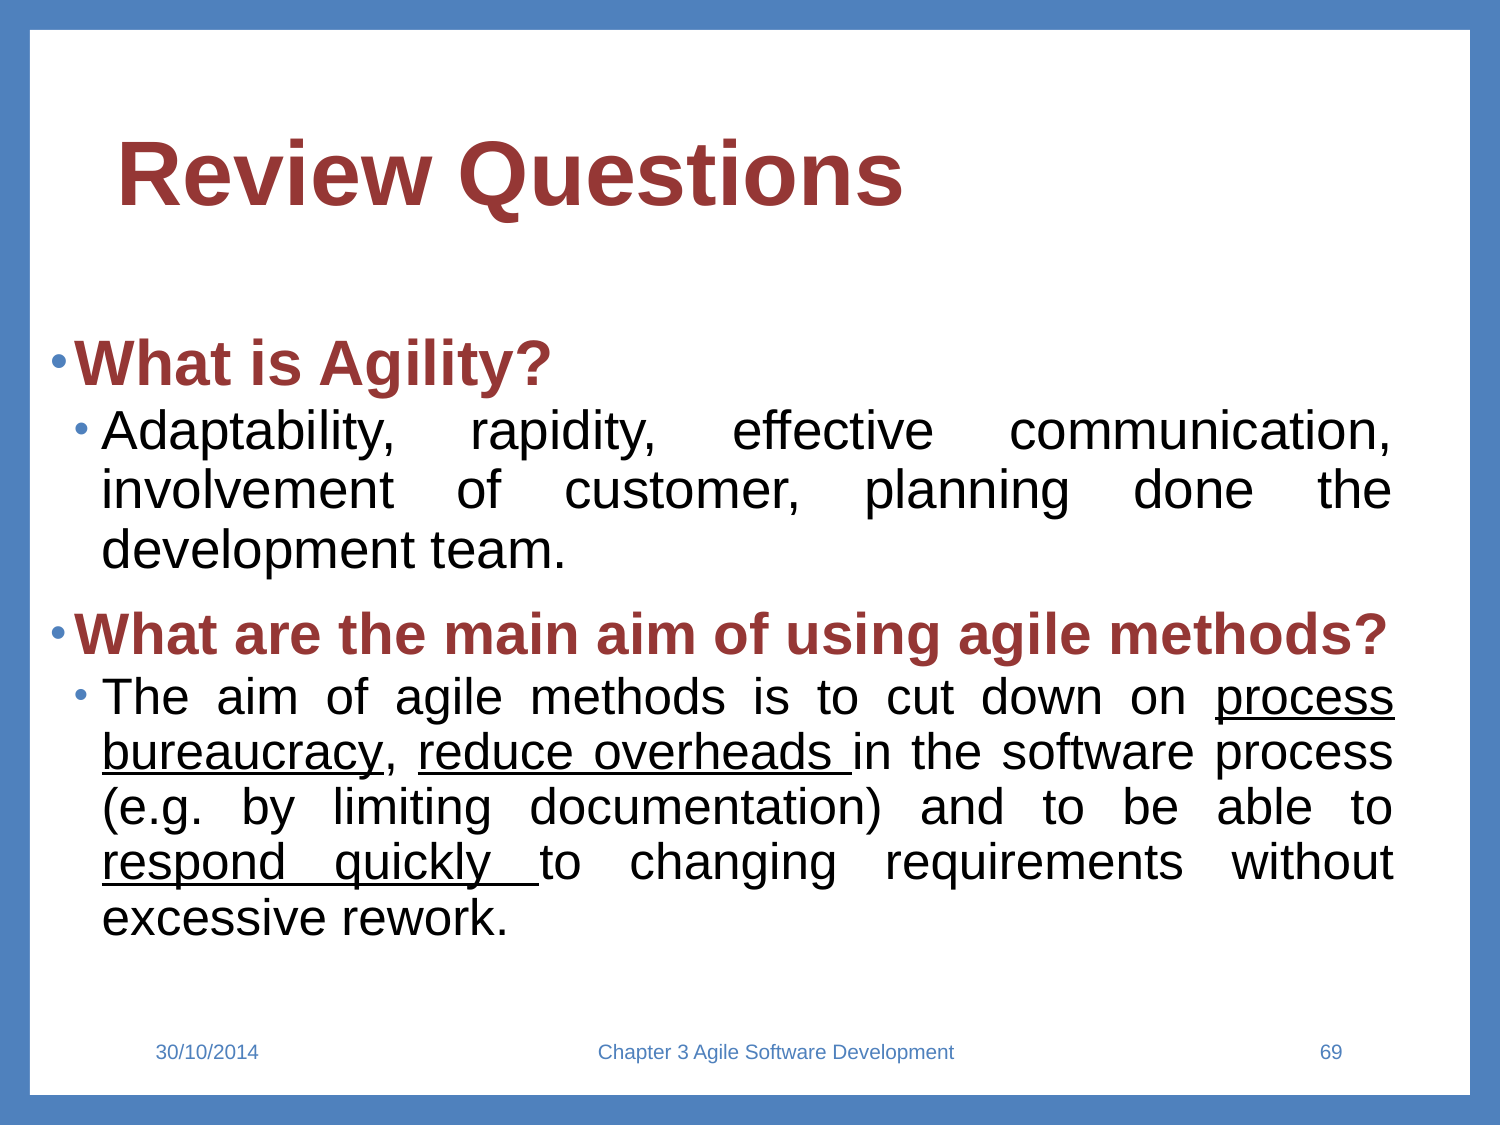

# Review Questions
What is Agility?
Adaptability, rapidity, effective communication, involvement of customer, planning done the development team.
What are the main aim of using agile methods?
The aim of agile methods is to cut down on process bureaucracy, reduce overheads in the software process (e.g. by limiting documentation) and to be able to respond quickly to changing requirements without excessive rework.

30/10/2014
Chapter 3 Agile Software Development
69